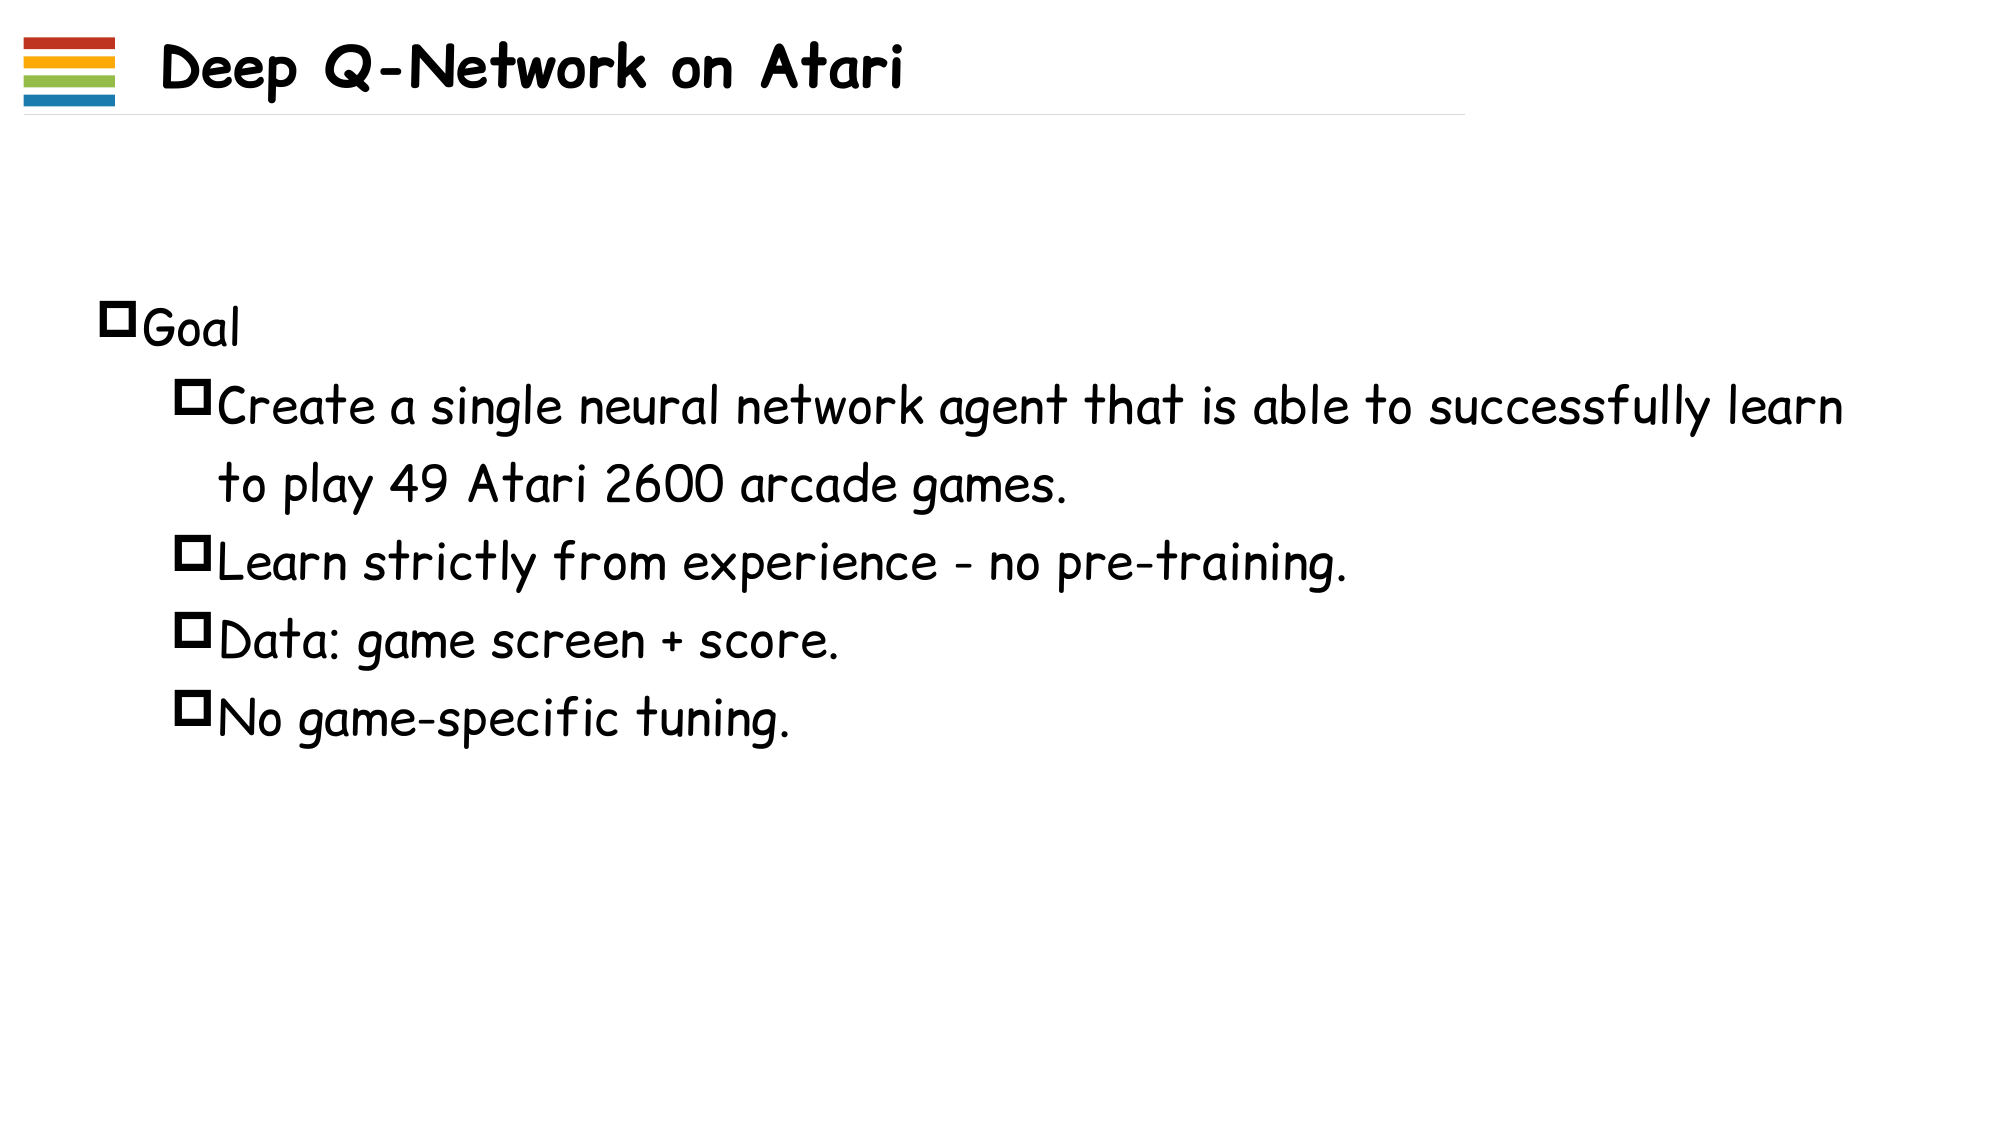

Deep Q-Network on Atari

Goal
Create a single neural network agent that is able to successfully learn to play 49 Atari 2600 arcade games.
Learn strictly from experience - no pre-training.
Data: game screen + score.
No game-specific tuning.